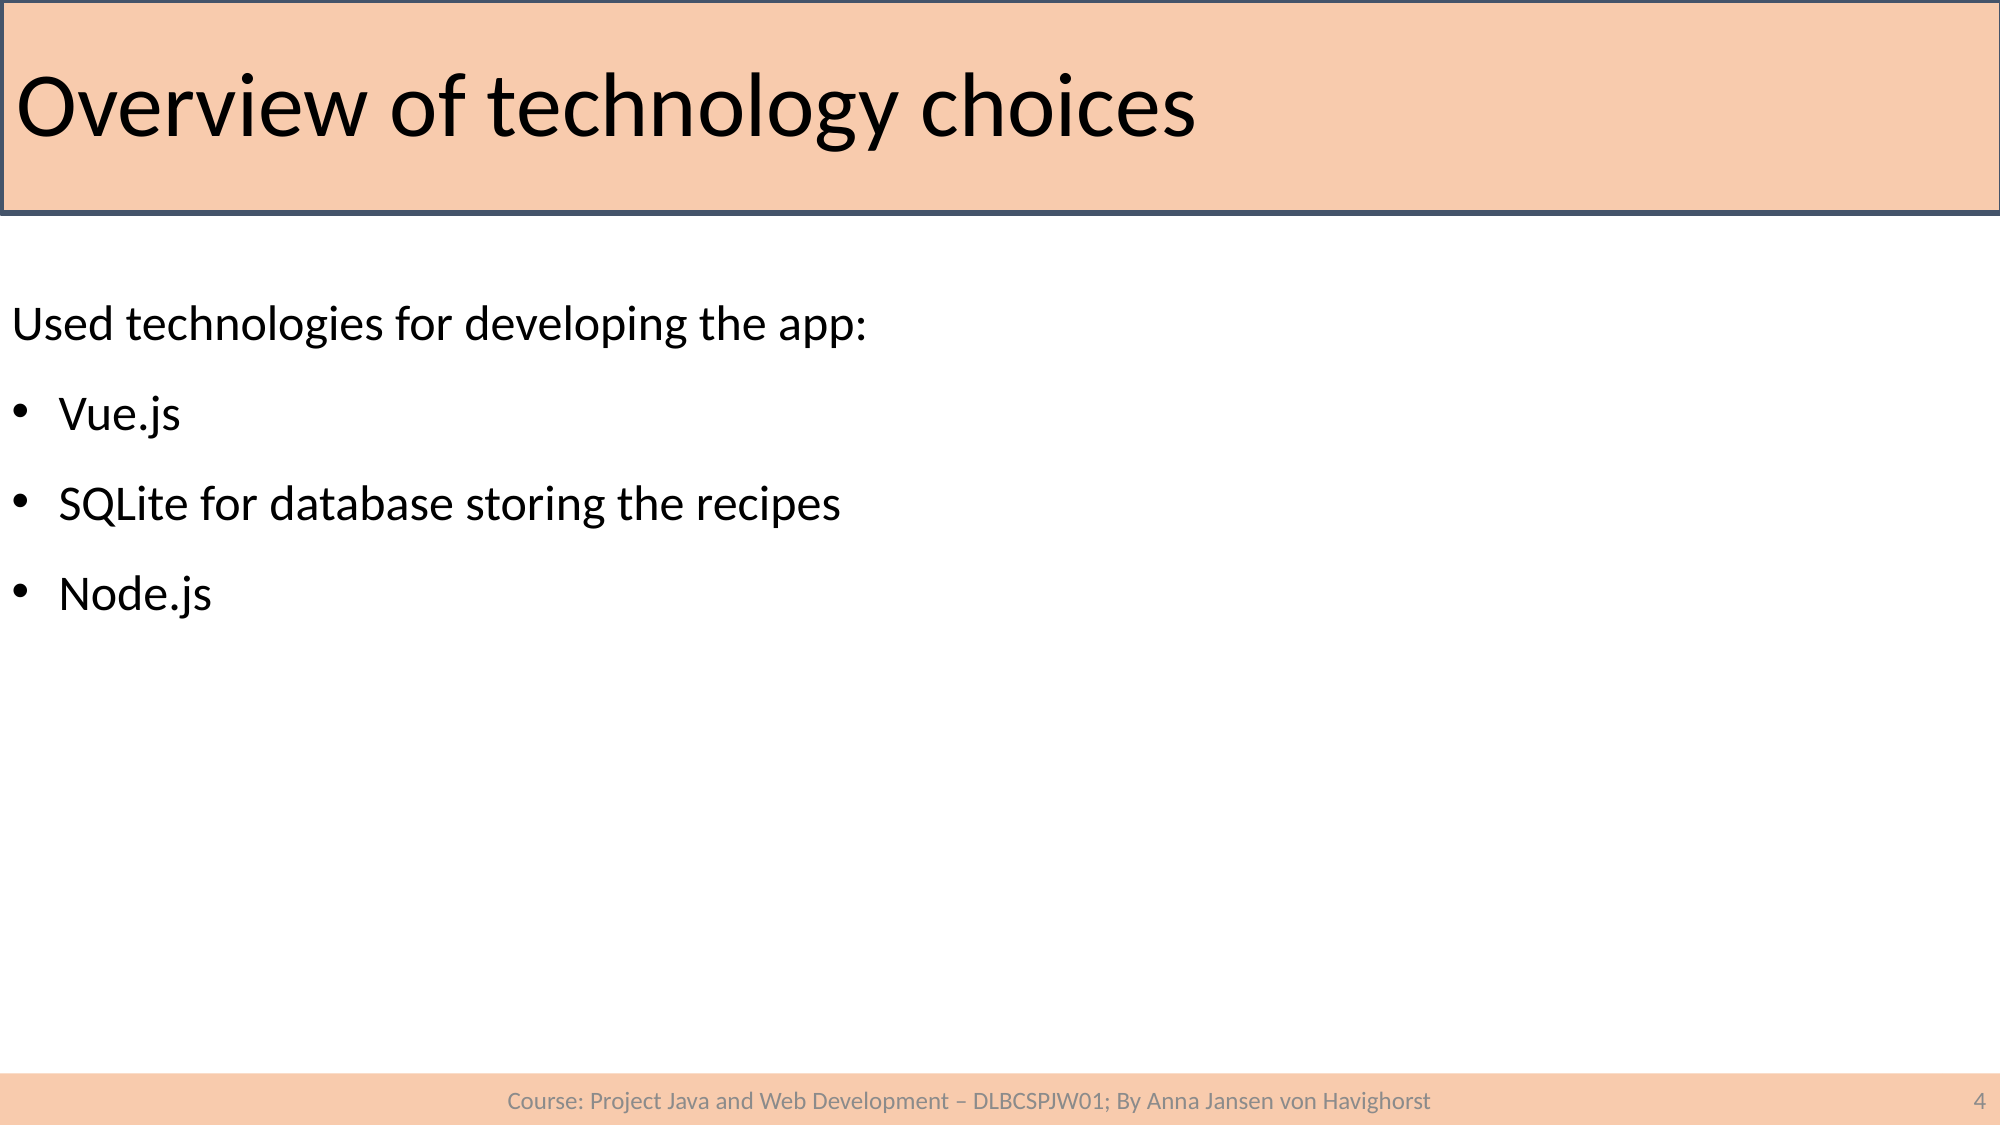

# Overview of technology choices
Used technologies for developing the app:
Vue.js
SQLite for database storing the recipes
Node.js
4
Course: Project Java and Web Development – DLBCSPJW01; By Anna Jansen von Havighorst